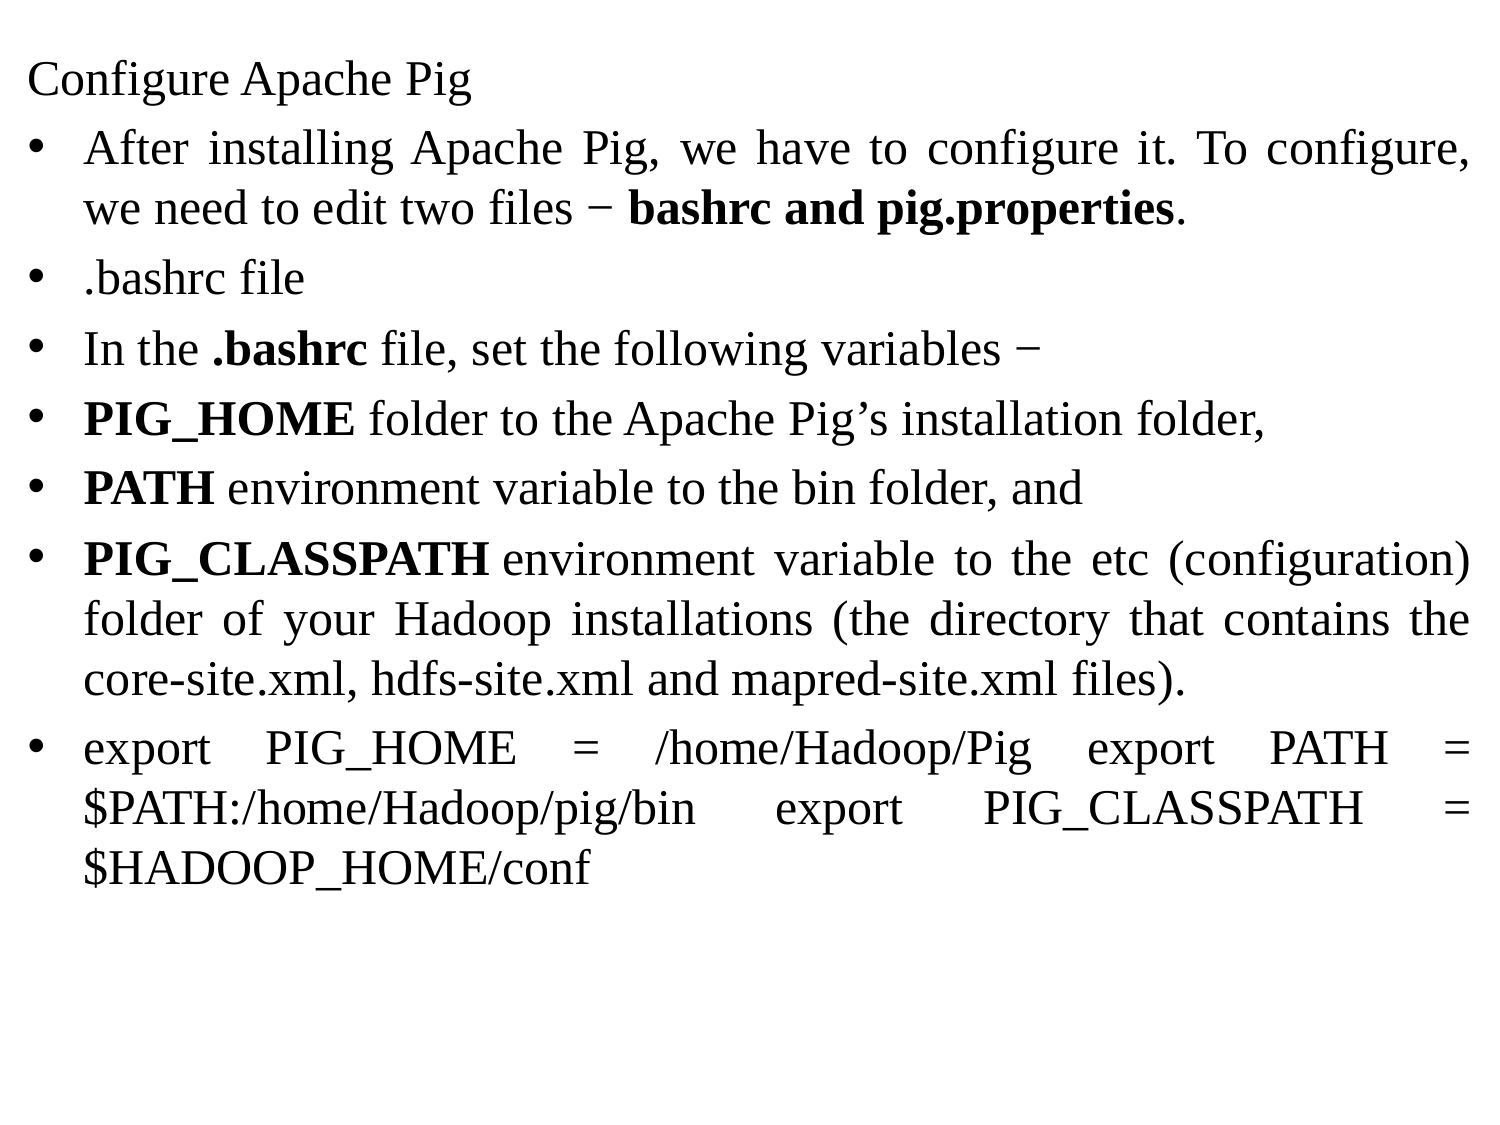

Configure Apache Pig
After installing Apache Pig, we have to configure it. To configure, we need to edit two files − bashrc and pig.properties.
.bashrc file
In the .bashrc file, set the following variables −
PIG_HOME folder to the Apache Pig’s installation folder,
PATH environment variable to the bin folder, and
PIG_CLASSPATH environment variable to the etc (configuration) folder of your Hadoop installations (the directory that contains the core-site.xml, hdfs-site.xml and mapred-site.xml files).
export PIG_HOME = /home/Hadoop/Pig export PATH = $PATH:/home/Hadoop/pig/bin export PIG_CLASSPATH = $HADOOP_HOME/conf